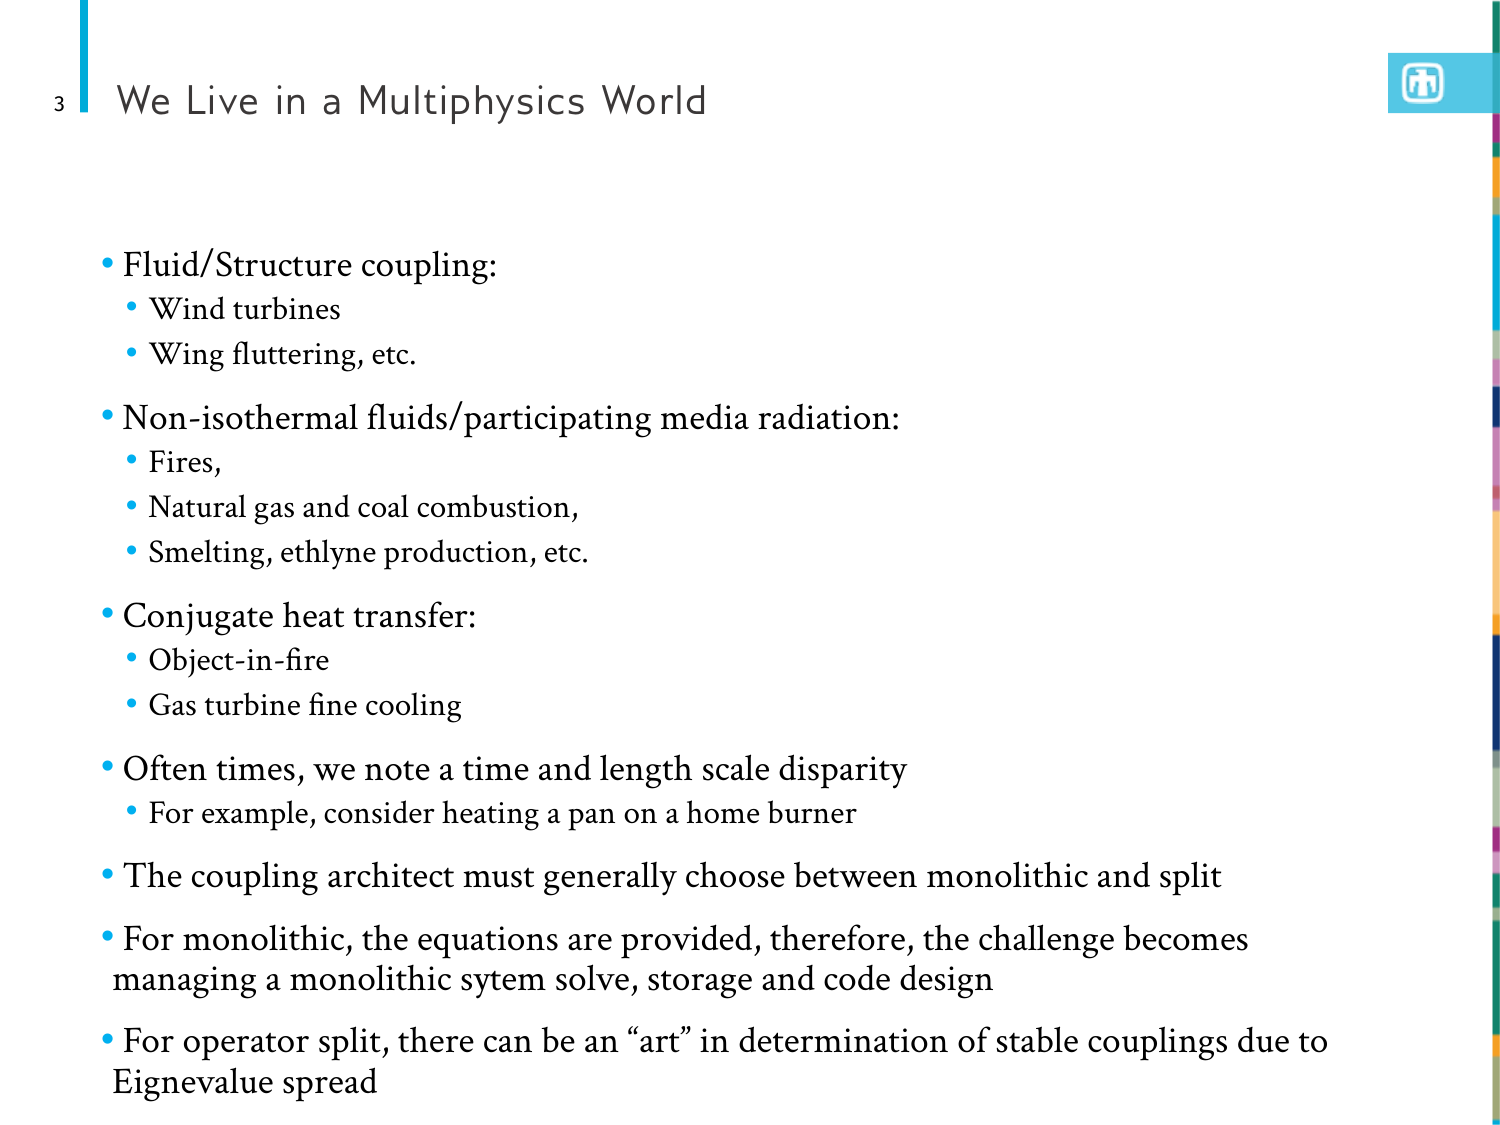

# We Live in a Multiphysics World
3
 Fluid/Structure coupling:
Wind turbines
Wing fluttering, etc.
 Non-isothermal fluids/participating media radiation:
Fires,
Natural gas and coal combustion,
Smelting, ethlyne production, etc.
 Conjugate heat transfer:
Object-in-fire
Gas turbine fine cooling
 Often times, we note a time and length scale disparity
For example, consider heating a pan on a home burner
 The coupling architect must generally choose between monolithic and split
 For monolithic, the equations are provided, therefore, the challenge becomes managing a monolithic sytem solve, storage and code design
 For operator split, there can be an “art” in determination of stable couplings due to Eignevalue spread